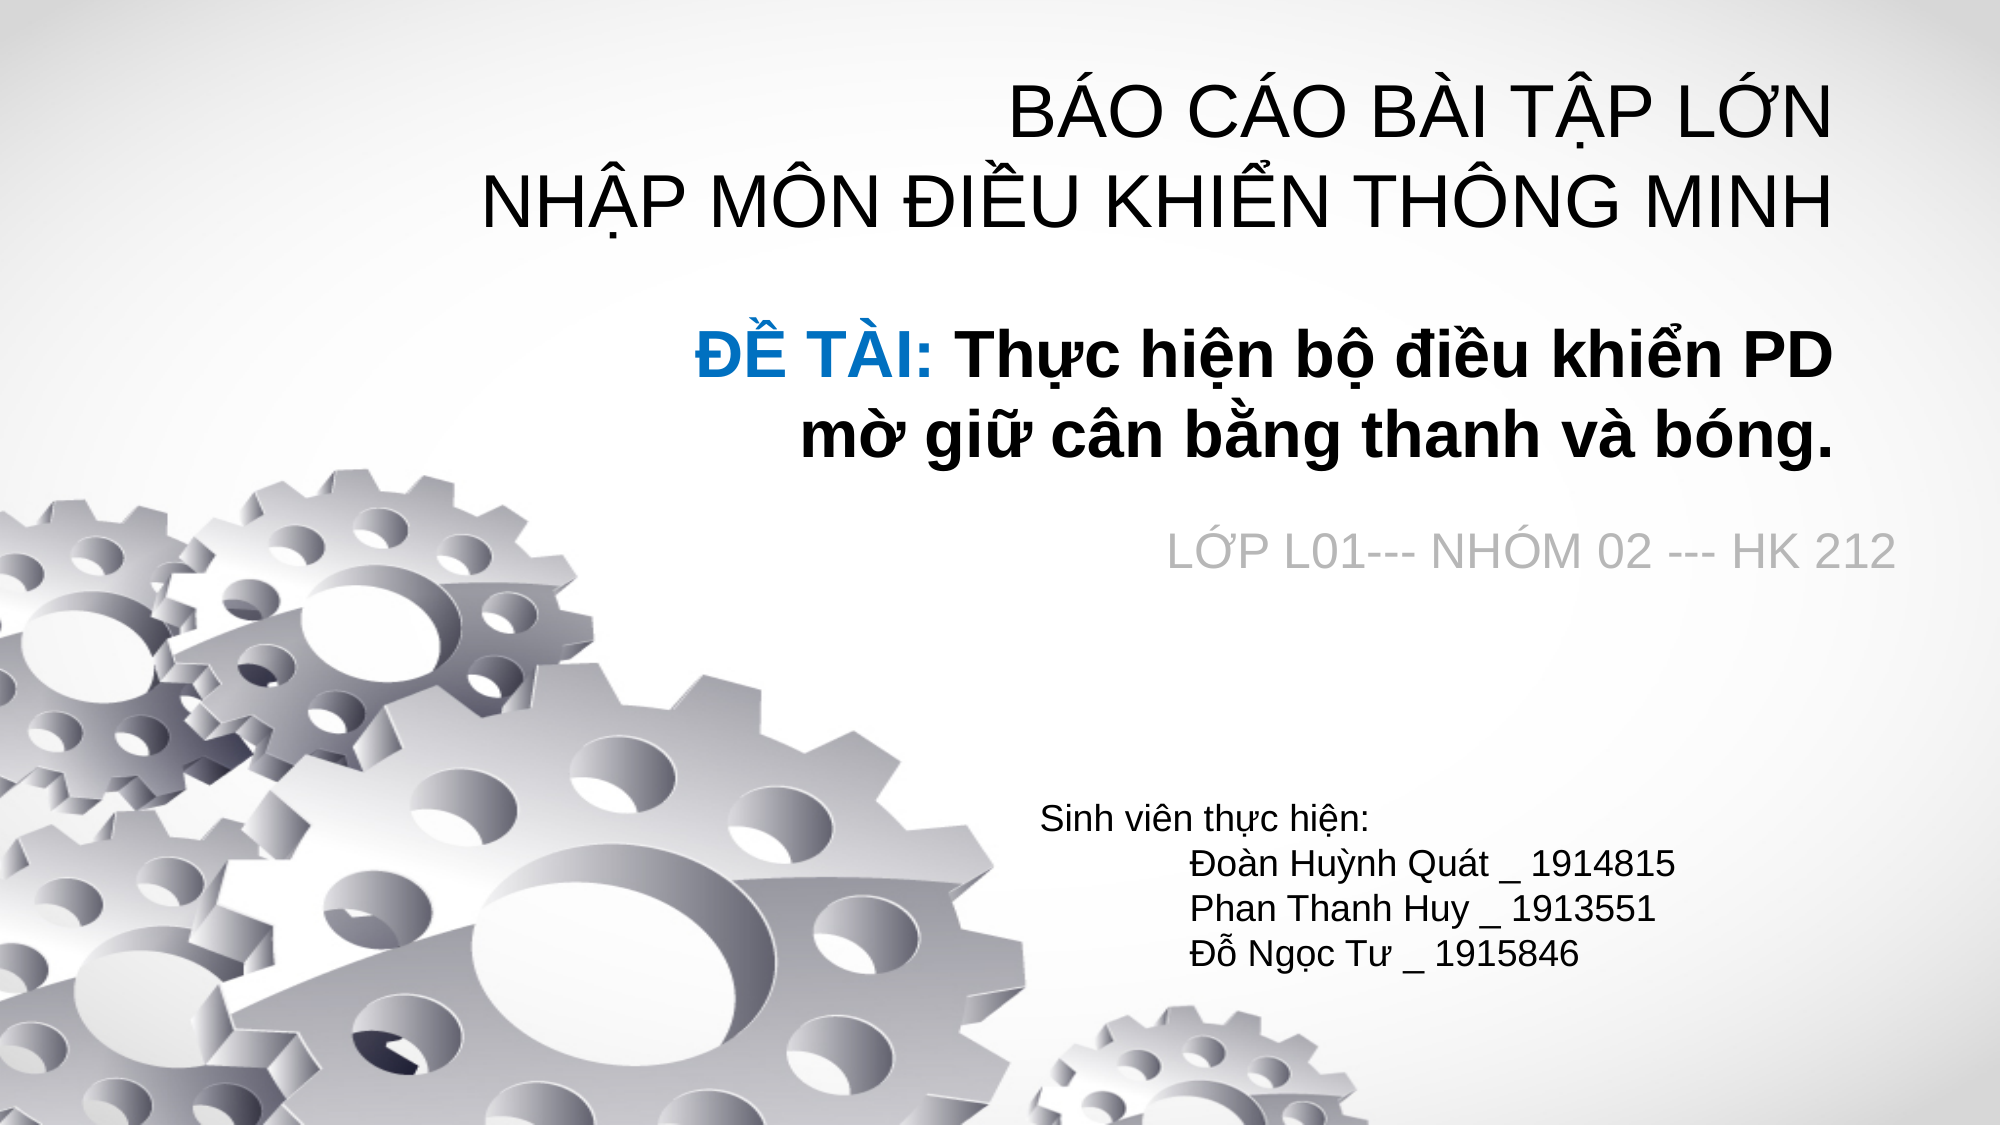

# BÁO CÁO BÀI TẬP LỚN NHẬP MÔN ĐIỀU KHIỂN THÔNG MINH
ĐỀ TÀI: Thực hiện bộ điều khiển PD mờ giữ cân bằng thanh và bóng.
LỚP L01--- NHÓM 02 --- HK 212
Sinh viên thực hiện:
	Đoàn Huỳnh Quát _ 1914815
	Phan Thanh Huy _ 1913551
	Đỗ Ngọc Tư _ 1915846